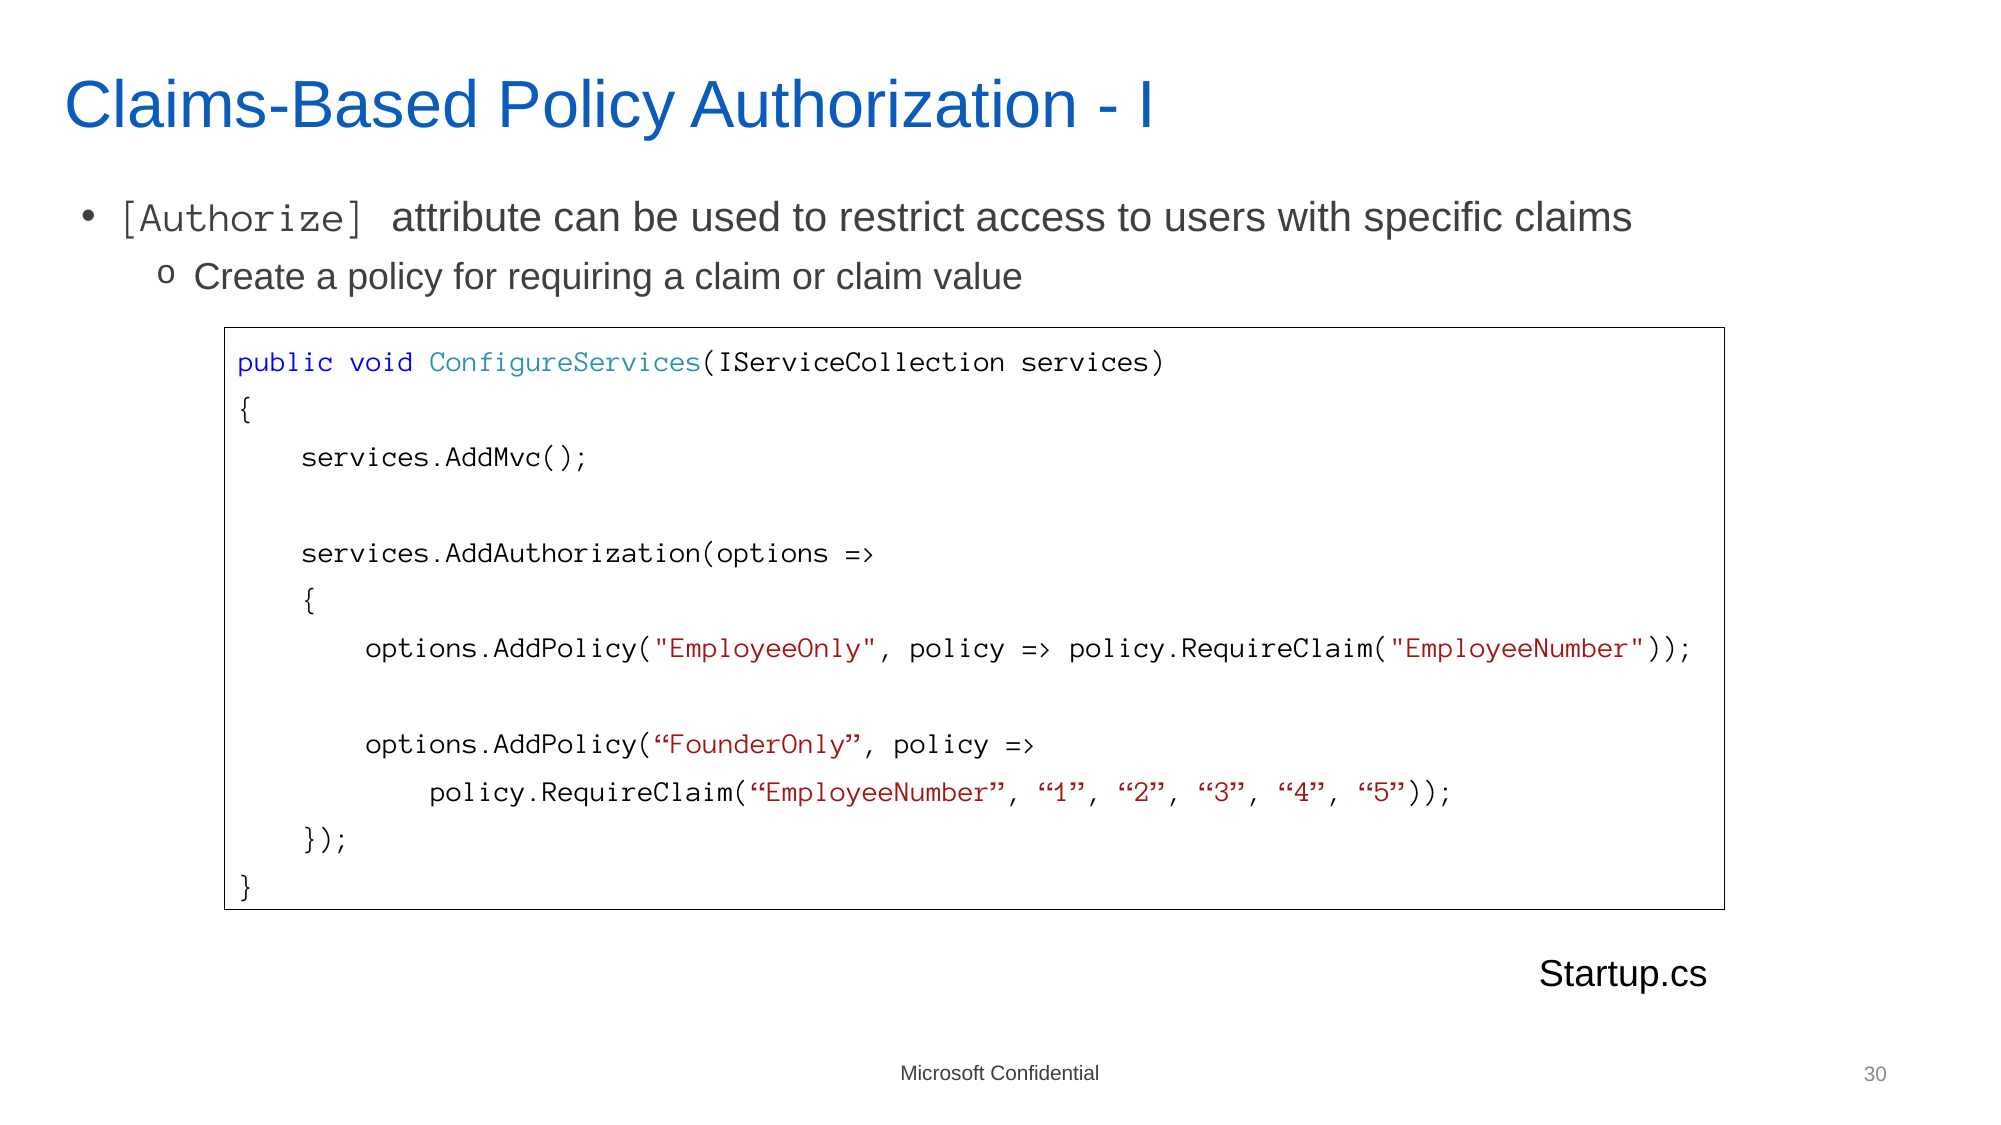

# Claims-Based Policy Authorization - I
[Authorize] attribute can be used to restrict access to users with specific claims
Create a policy for requiring a claim or claim value
public void ConfigureServices(IServiceCollection services)
{
    services.AddMvc();

    services.AddAuthorization(options =>
    {
        options.AddPolicy("EmployeeOnly", policy => policy.RequireClaim("EmployeeNumber"));

        options.AddPolicy(“FounderOnly”, policy =>
            policy.RequireClaim(“EmployeeNumber”, “1”, “2”, “3”, “4”, “5”));
    });
}
Startup.cs
30